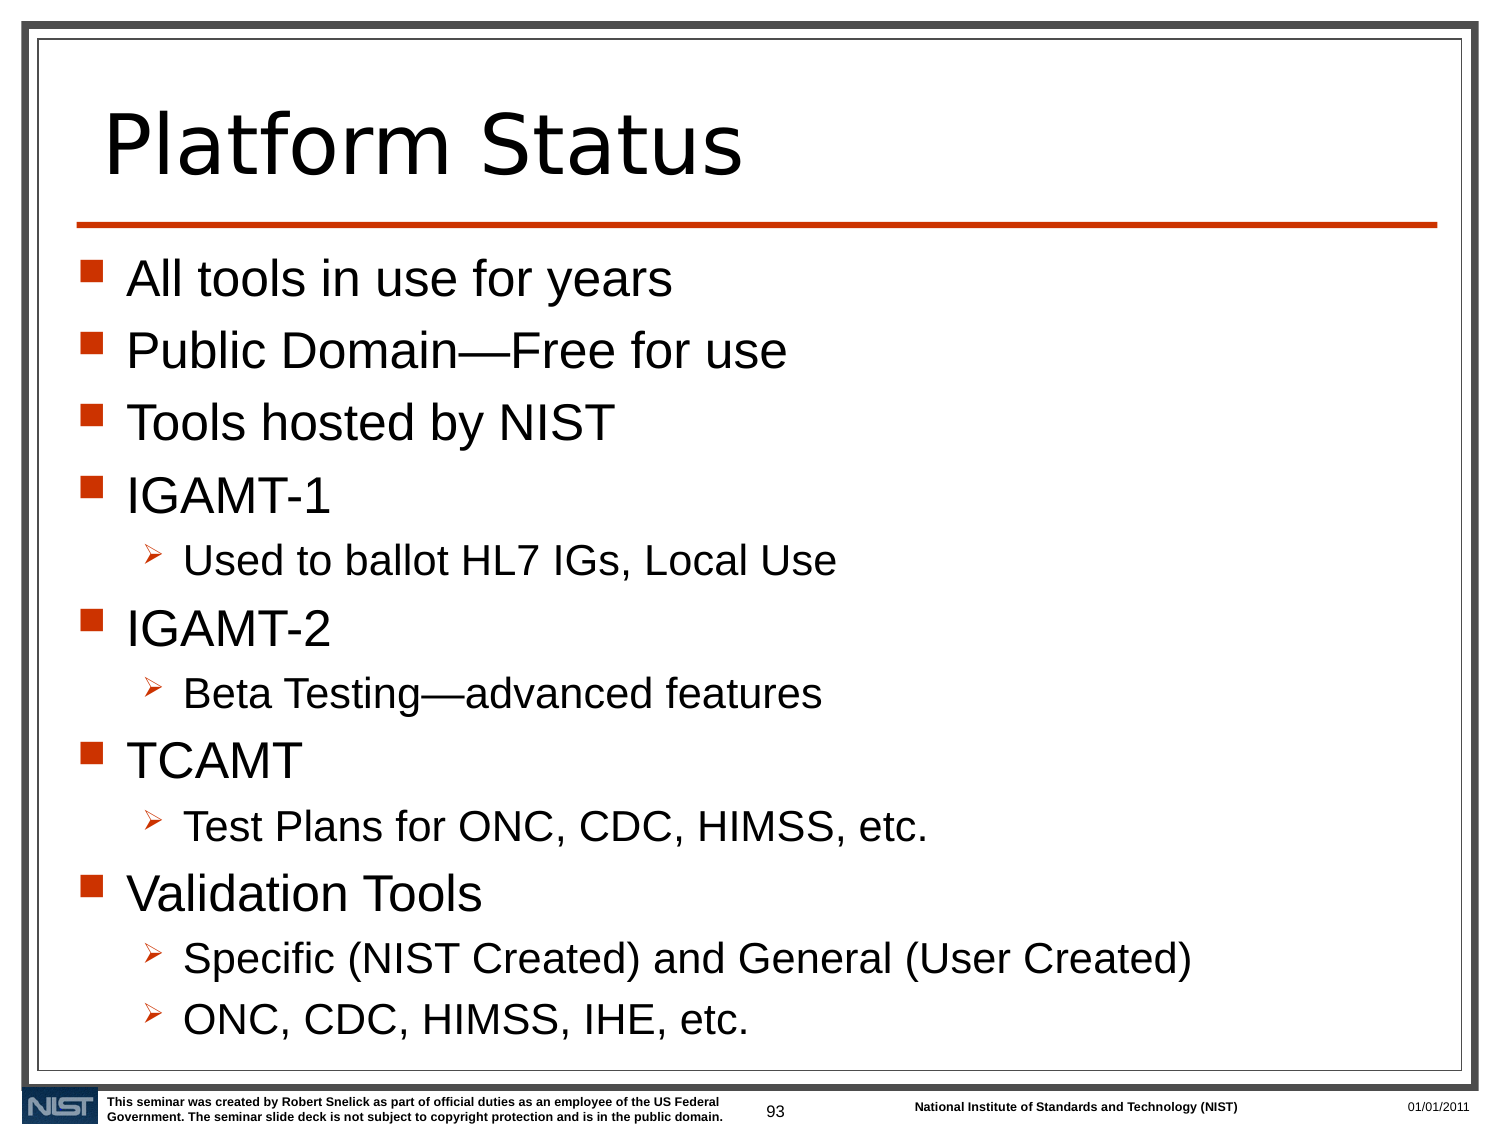

# Platform Status
All tools in use for years
Public Domain—Free for use
Tools hosted by NIST
IGAMT-1
Used to ballot HL7 IGs, Local Use
IGAMT-2
Beta Testing—advanced features
TCAMT
Test Plans for ONC, CDC, HIMSS, etc.
Validation Tools
Specific (NIST Created) and General (User Created)
ONC, CDC, HIMSS, IHE, etc.

93
01/01/2011